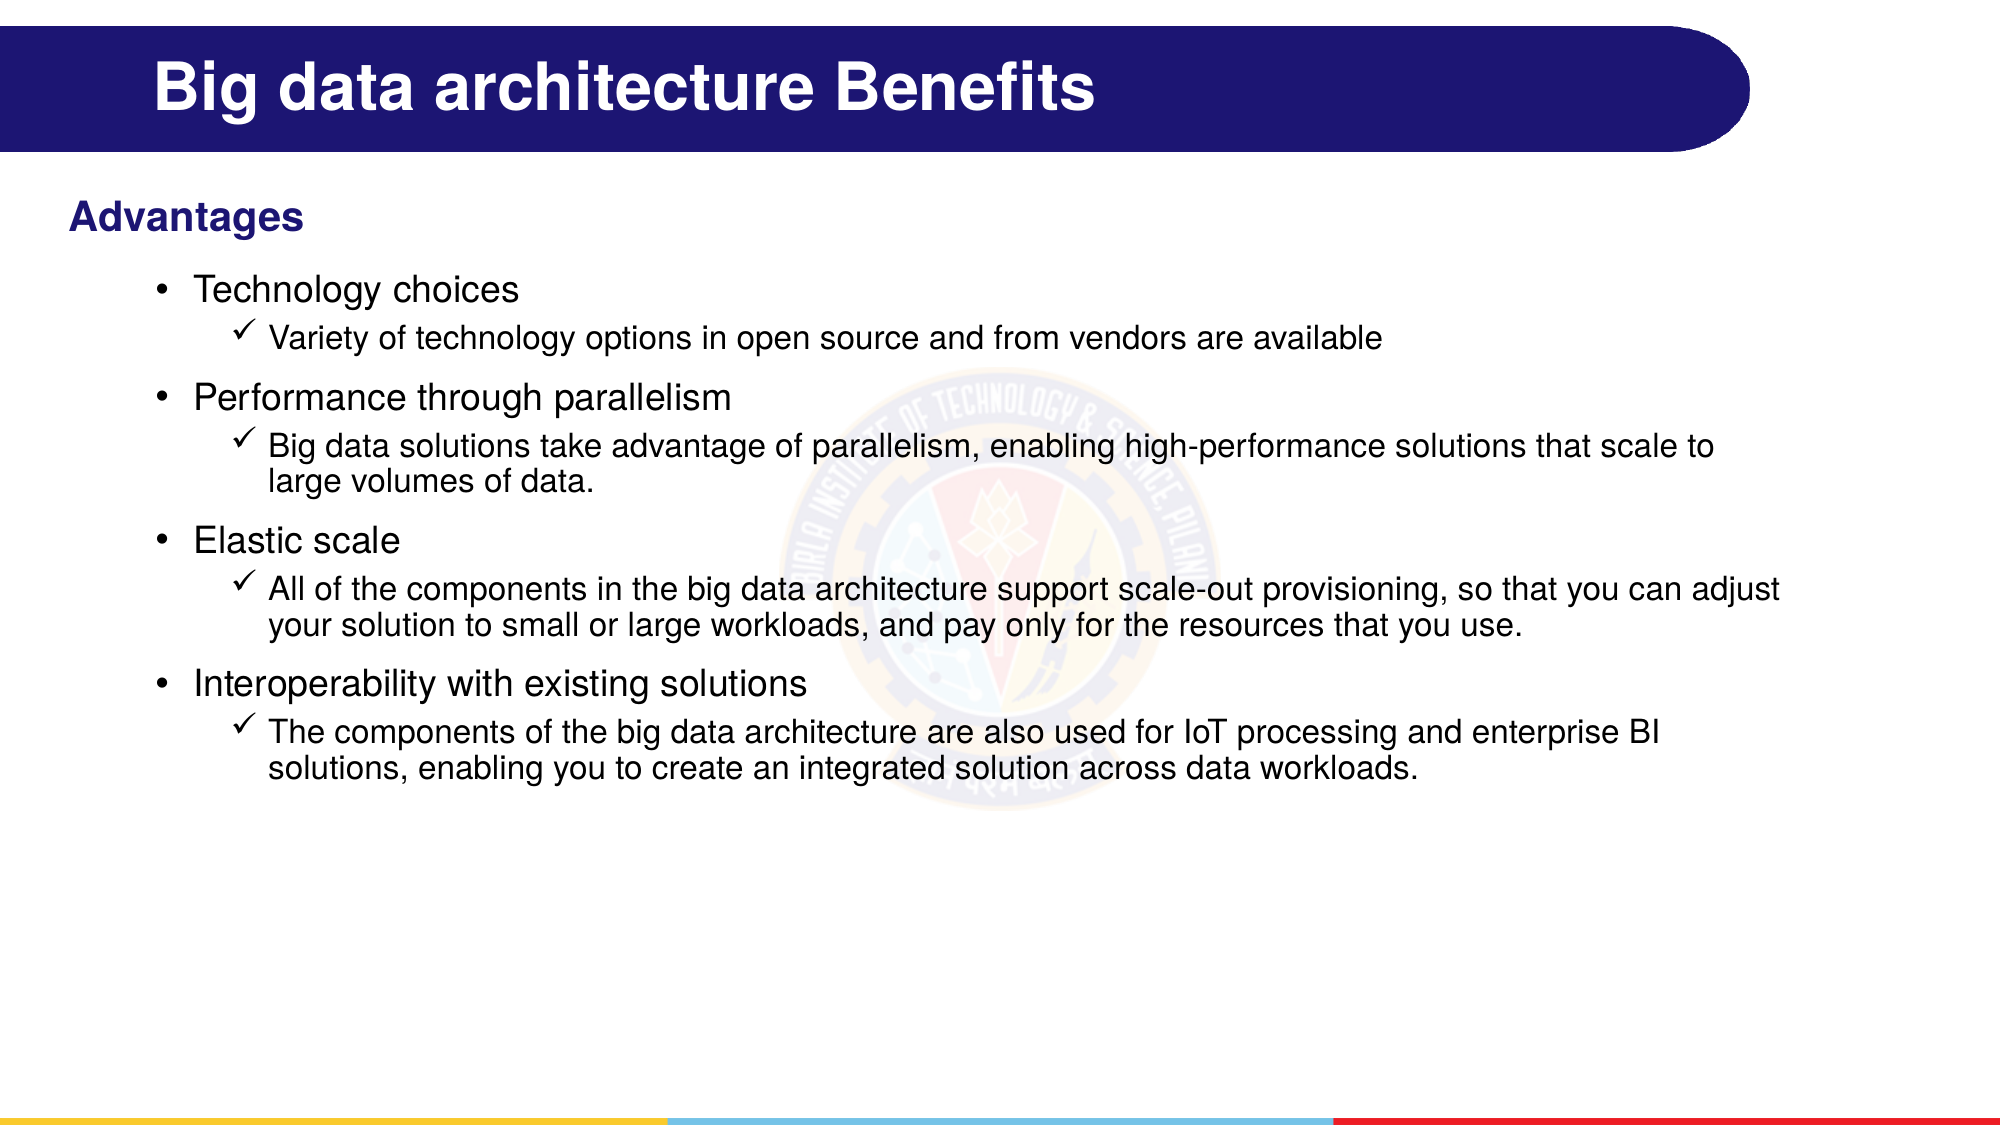

# Big data architecture Benefits
Advantages
Technology choices
Variety of technology options in open source and from vendors are available
Performance through parallelism
Big data solutions take advantage of parallelism, enabling high-performance solutions that scale to large volumes of data.
Elastic scale
All of the components in the big data architecture support scale-out provisioning, so that you can adjust your solution to small or large workloads, and pay only for the resources that you use.
Interoperability with existing solutions
The components of the big data architecture are also used for IoT processing and enterprise BI solutions, enabling you to create an integrated solution across data workloads.